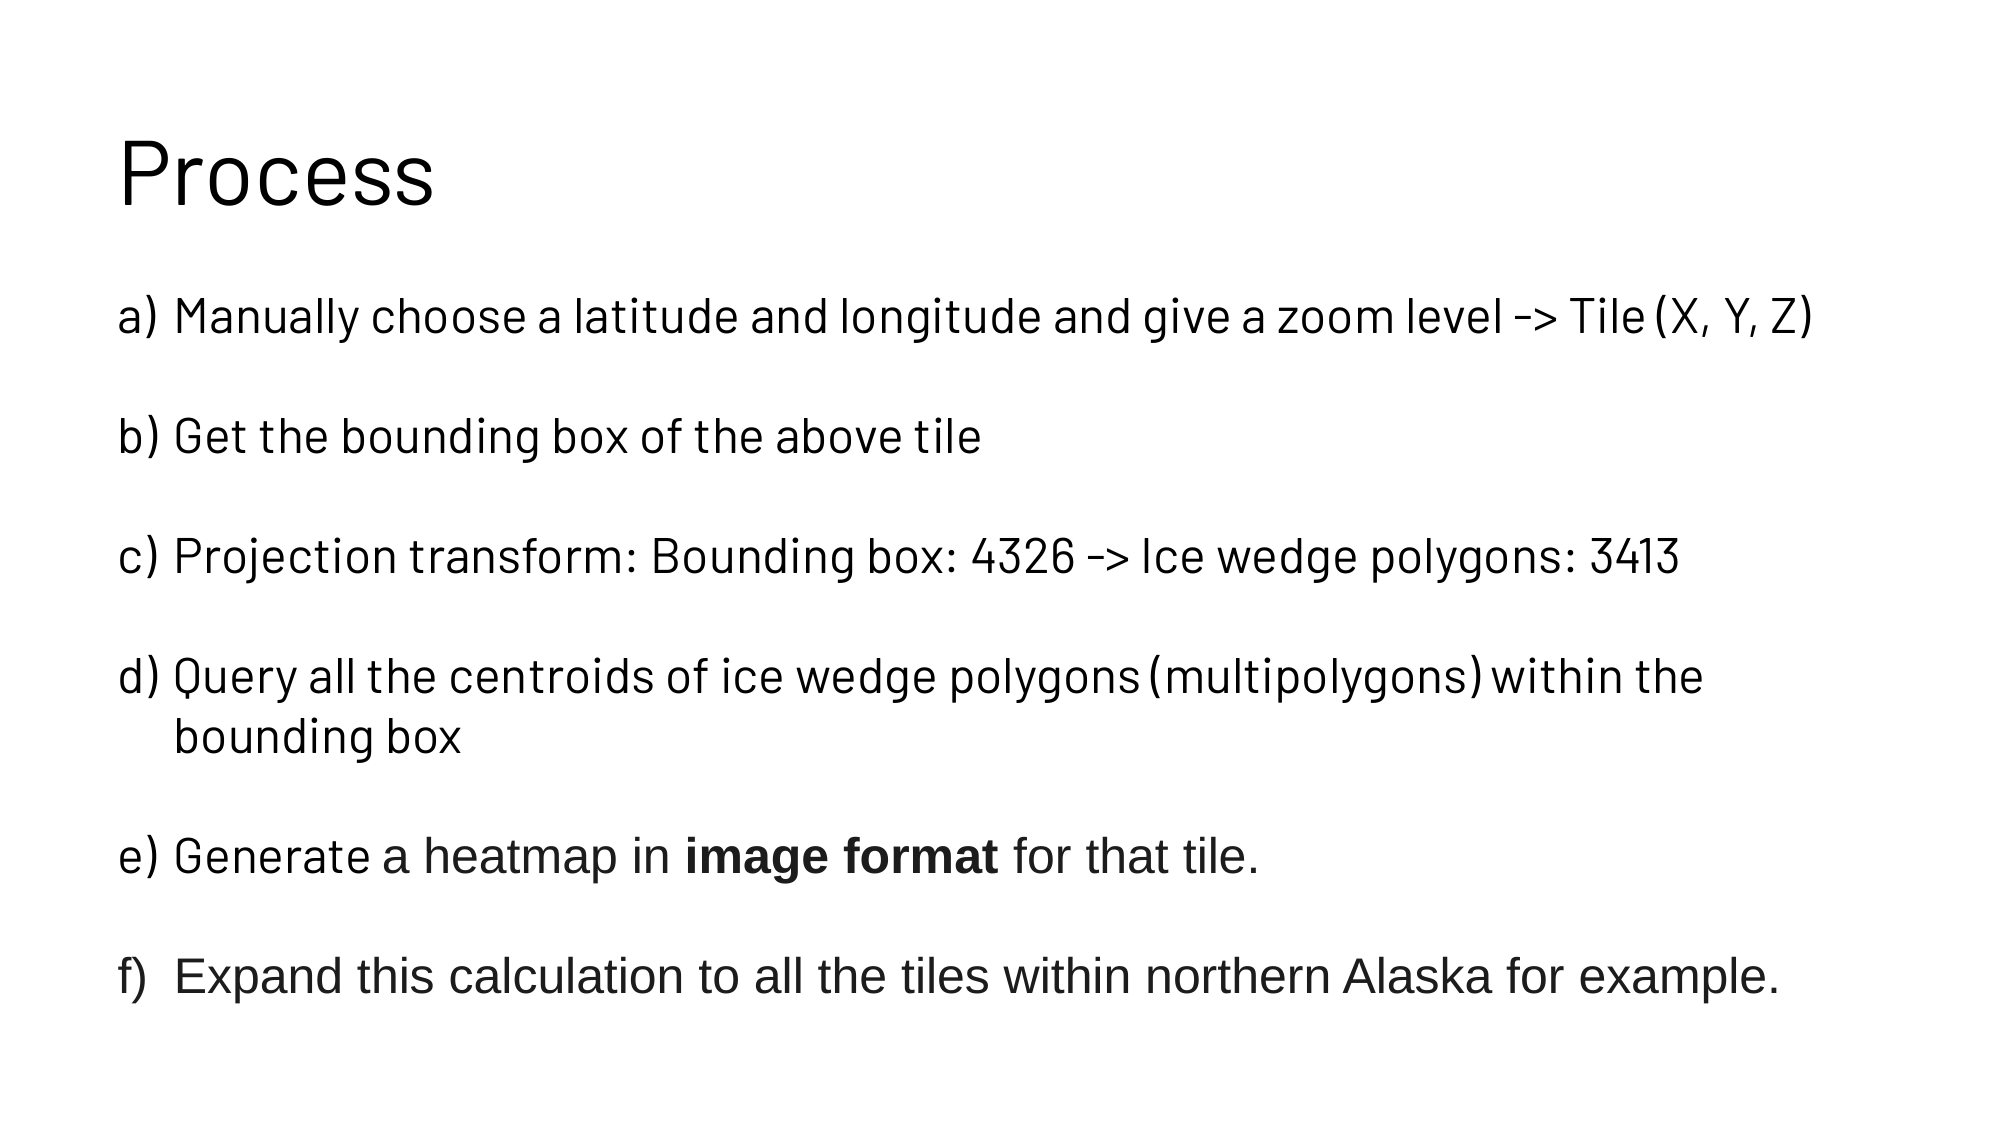

Process

Manually choose a latitude and longitude and give a zoom level -> Tile (X, Y, Z)

Get the bounding box of the above tile

Projection transform: Bounding box: 4326 -> Ice wedge polygons: 3413

Query all the centroids of ice wedge polygons (multipolygons) within the bounding box

Generate a heatmap in image format for that tile.

Expand this calculation to all the tiles within northern Alaska for example.